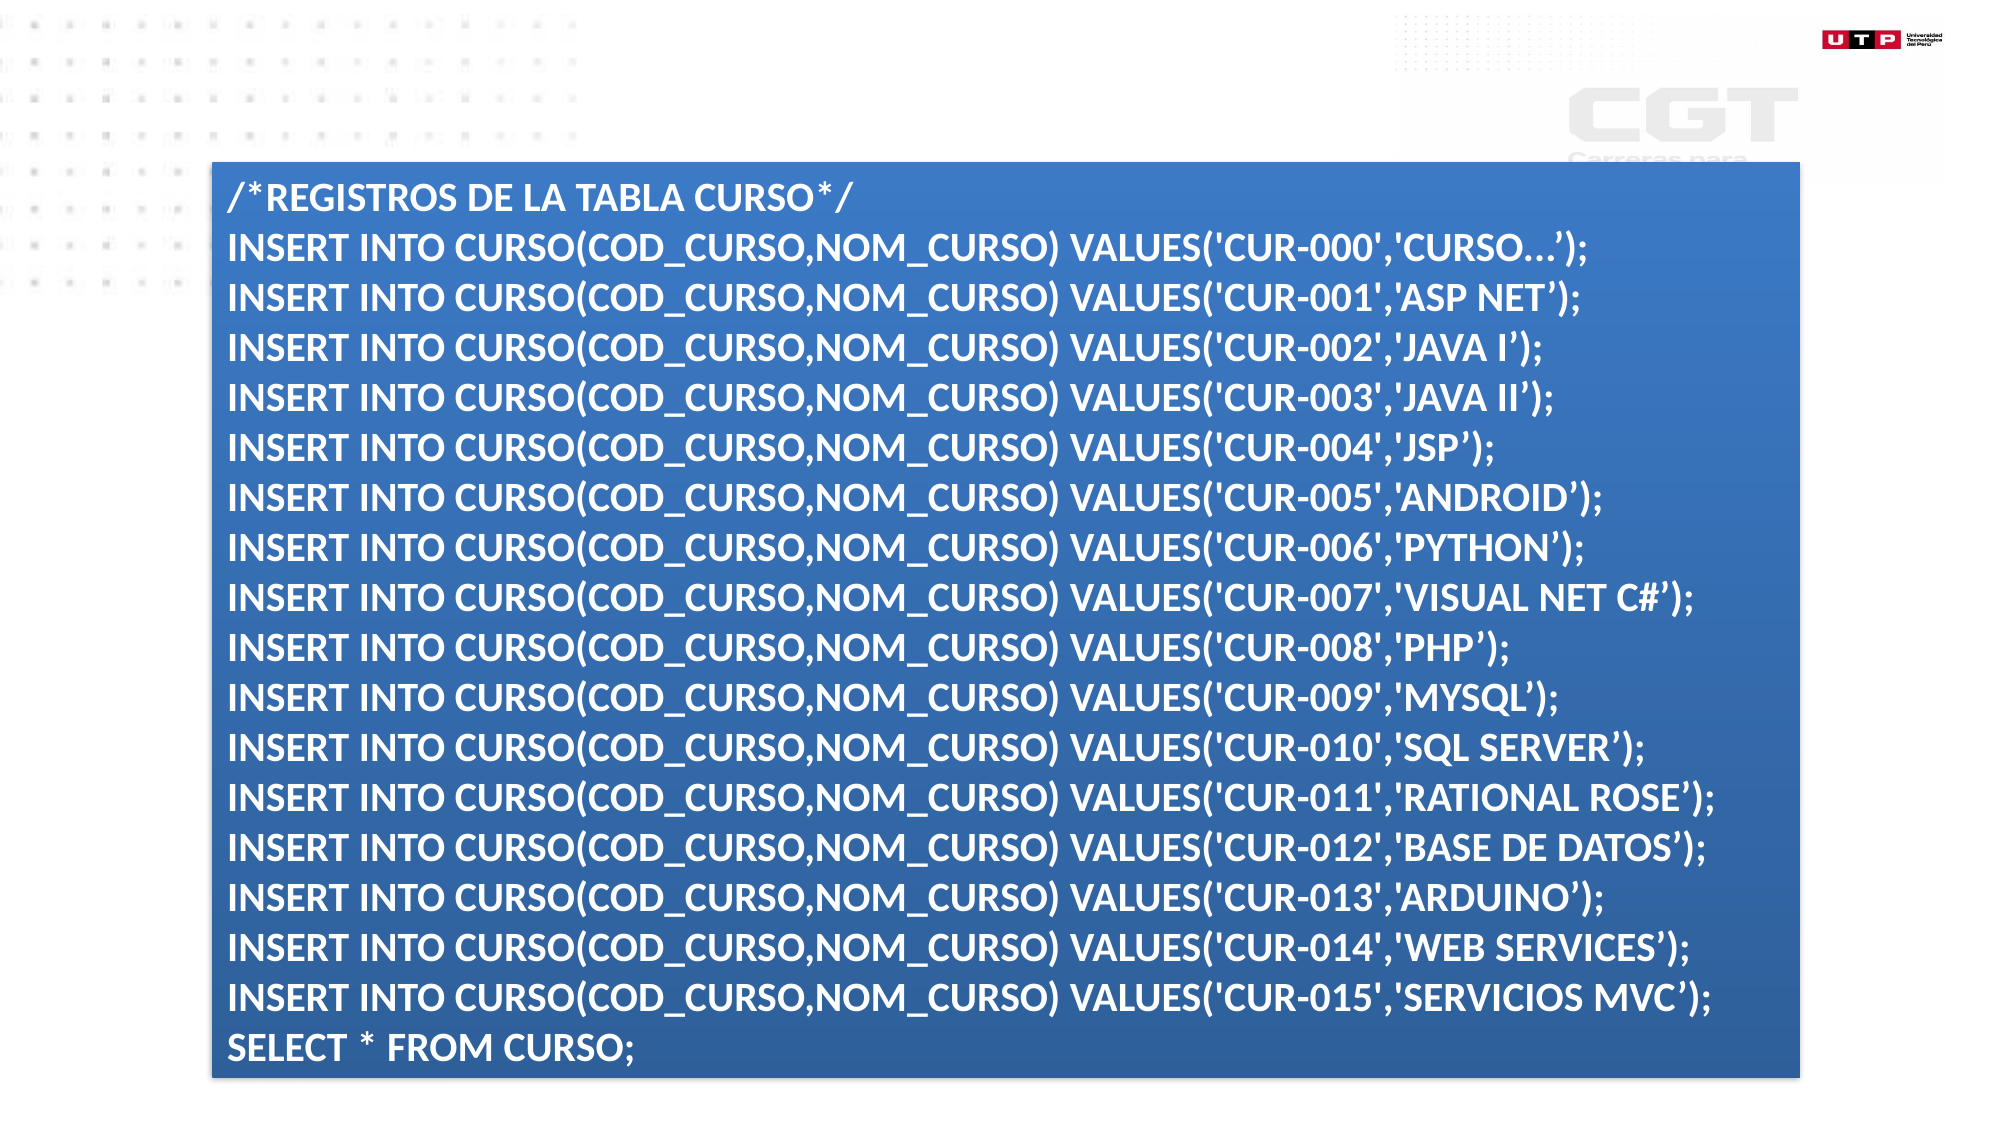

/*REGISTROS DE LA TABLA CURSO*/
INSERT INTO CURSO(COD_CURSO,NOM_CURSO) VALUES('CUR-000','CURSO...’);
INSERT INTO CURSO(COD_CURSO,NOM_CURSO) VALUES('CUR-001','ASP NET’);
INSERT INTO CURSO(COD_CURSO,NOM_CURSO) VALUES('CUR-002','JAVA I’);
INSERT INTO CURSO(COD_CURSO,NOM_CURSO) VALUES('CUR-003','JAVA II’);
INSERT INTO CURSO(COD_CURSO,NOM_CURSO) VALUES('CUR-004','JSP’);
INSERT INTO CURSO(COD_CURSO,NOM_CURSO) VALUES('CUR-005','ANDROID’);
INSERT INTO CURSO(COD_CURSO,NOM_CURSO) VALUES('CUR-006','PYTHON’);
INSERT INTO CURSO(COD_CURSO,NOM_CURSO) VALUES('CUR-007','VISUAL NET C#’);
INSERT INTO CURSO(COD_CURSO,NOM_CURSO) VALUES('CUR-008','PHP’);
INSERT INTO CURSO(COD_CURSO,NOM_CURSO) VALUES('CUR-009','MYSQL’);
INSERT INTO CURSO(COD_CURSO,NOM_CURSO) VALUES('CUR-010','SQL SERVER’);
INSERT INTO CURSO(COD_CURSO,NOM_CURSO) VALUES('CUR-011','RATIONAL ROSE’);
INSERT INTO CURSO(COD_CURSO,NOM_CURSO) VALUES('CUR-012','BASE DE DATOS’);
INSERT INTO CURSO(COD_CURSO,NOM_CURSO) VALUES('CUR-013','ARDUINO’);
INSERT INTO CURSO(COD_CURSO,NOM_CURSO) VALUES('CUR-014','WEB SERVICES’);
INSERT INTO CURSO(COD_CURSO,NOM_CURSO) VALUES('CUR-015','SERVICIOS MVC’);
SELECT * FROM CURSO;